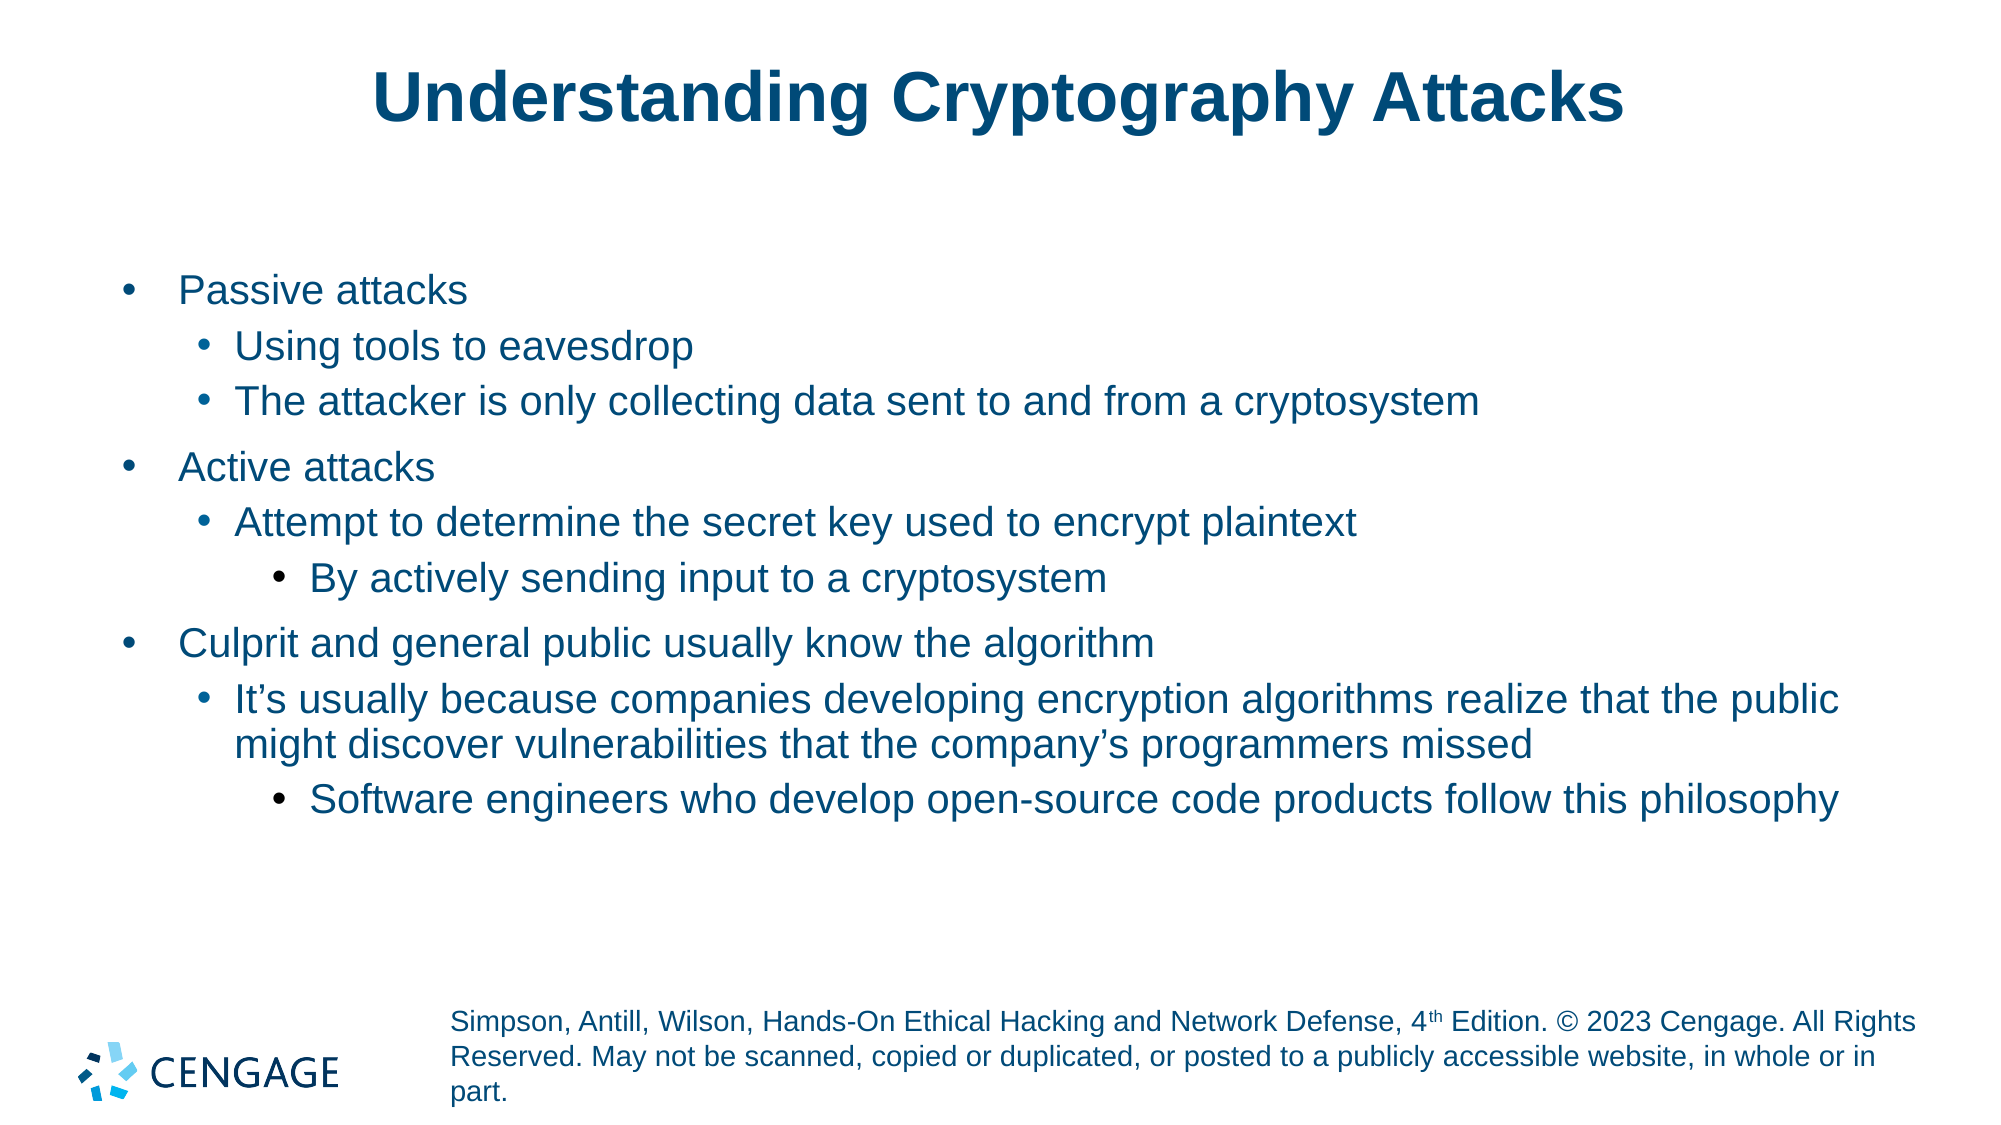

# Understanding Cryptography Attacks
Passive attacks
Using tools to eavesdrop
The attacker is only collecting data sent to and from a cryptosystem
Active attacks
Attempt to determine the secret key used to encrypt plaintext
By actively sending input to a cryptosystem
Culprit and general public usually know the algorithm
It’s usually because companies developing encryption algorithms realize that the public might discover vulnerabilities that the company’s programmers missed
Software engineers who develop open-source code products follow this philosophy